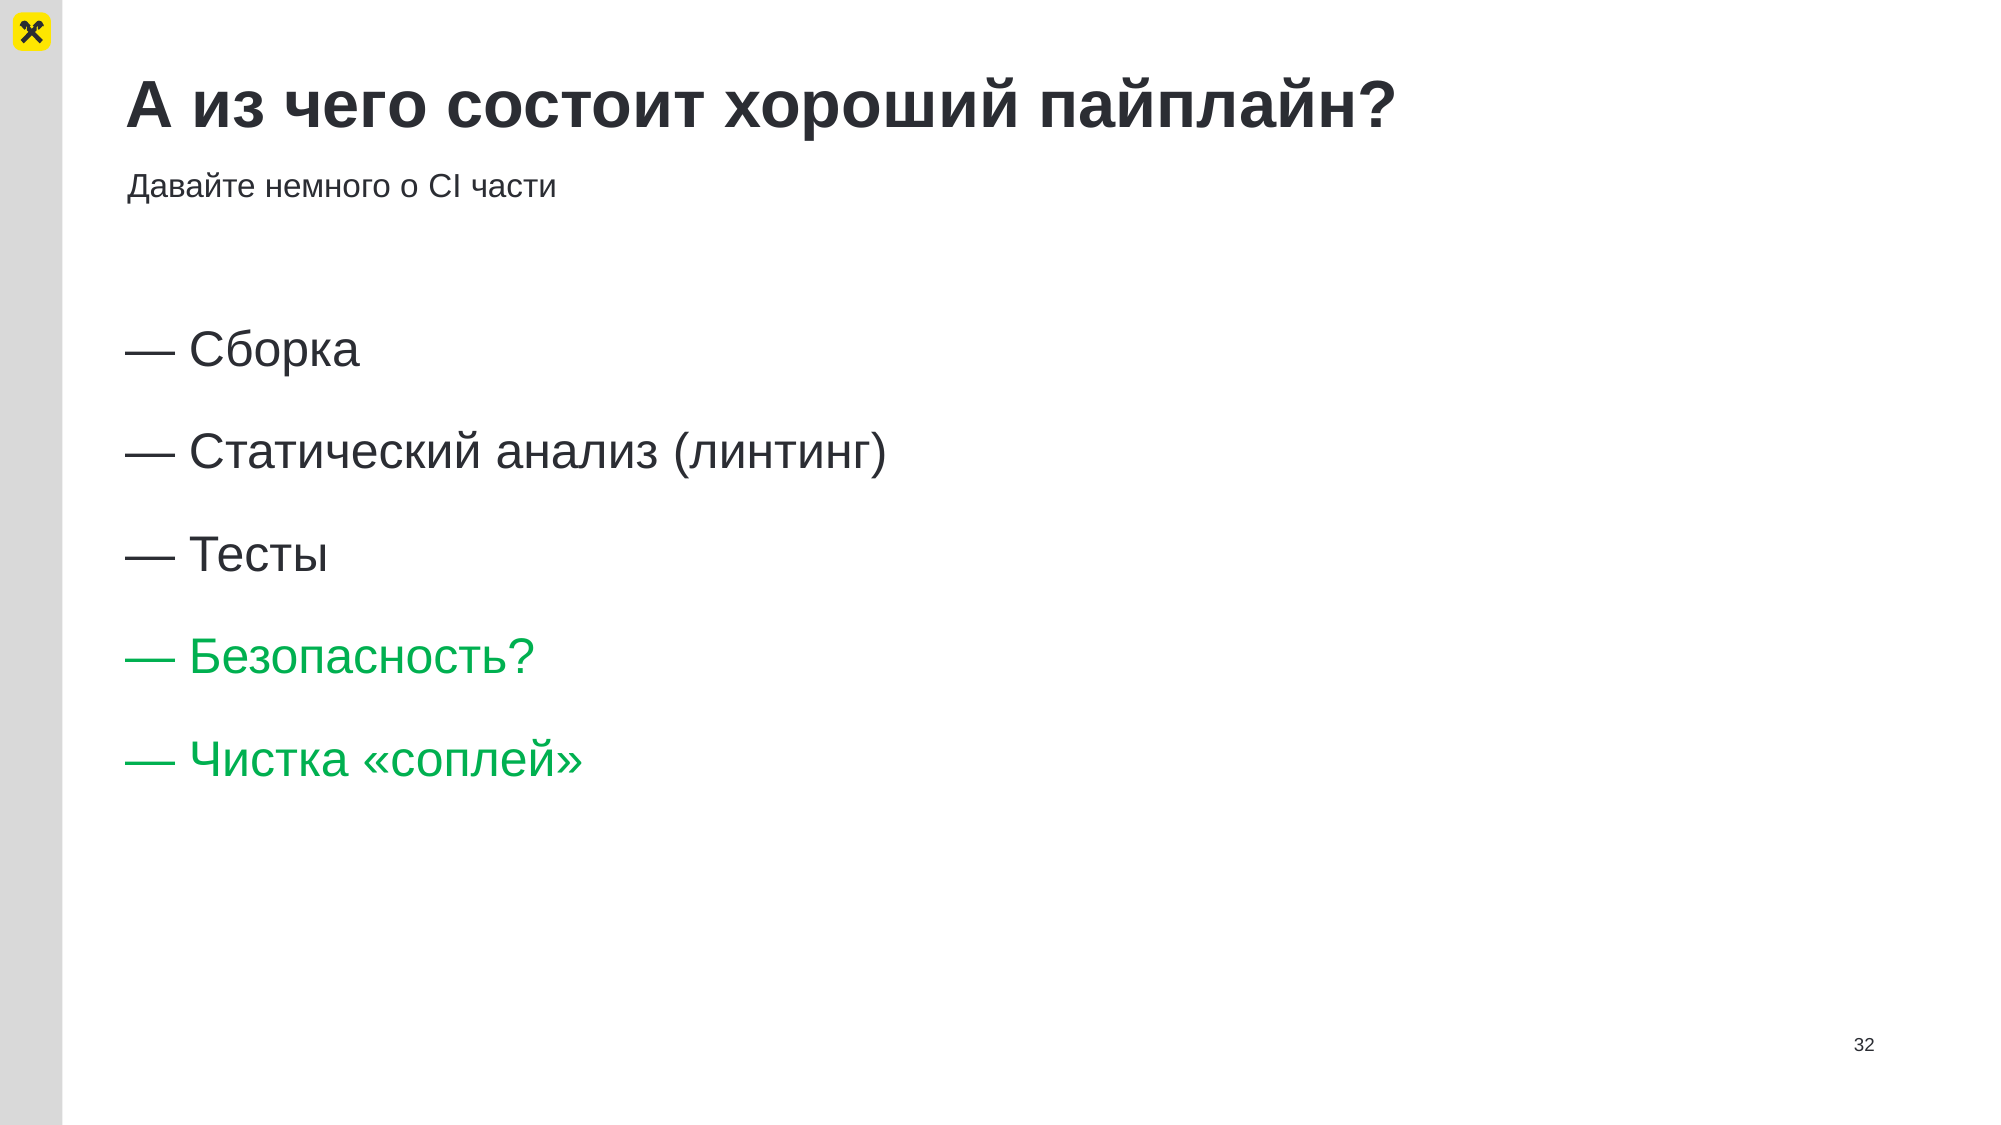

# А из чего состоит хороший пайплайн?
Давайте немного о CI части
— Сборка
— Статический анализ (линтинг)
— Тесты
— Безопасность?
— Чистка «соплей»
32